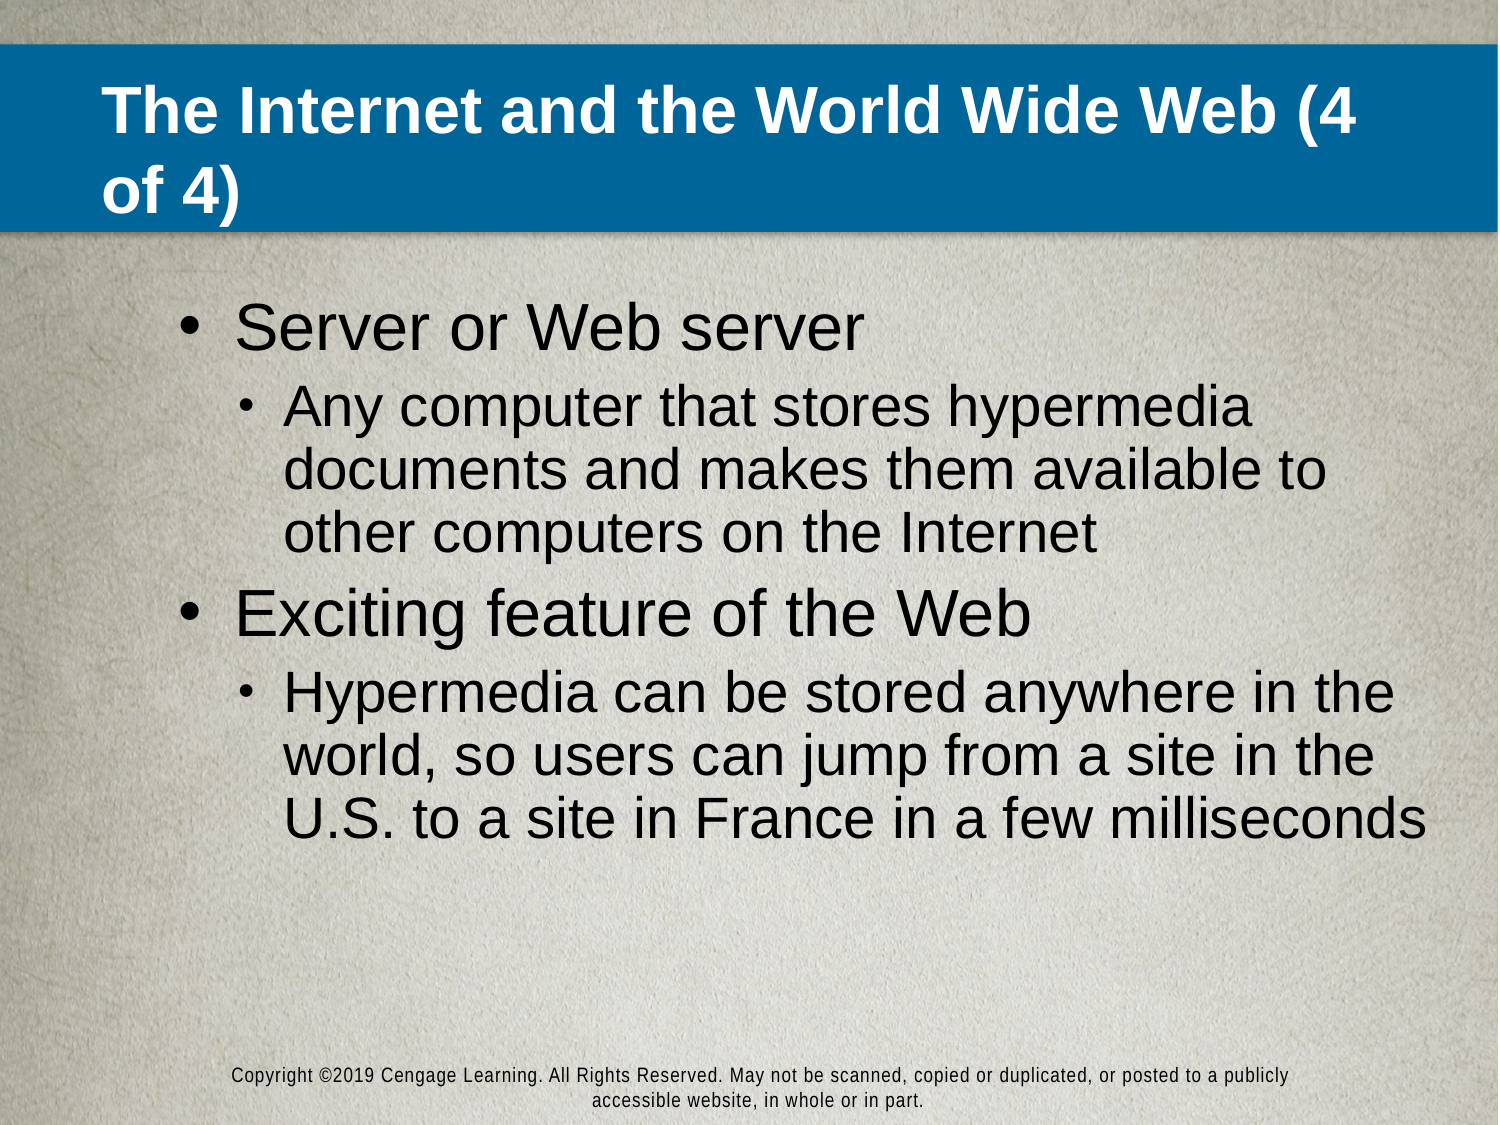

# The Internet and the World Wide Web (4 of 4)
Server or Web server
Any computer that stores hypermedia documents and makes them available to other computers on the Internet
Exciting feature of the Web
Hypermedia can be stored anywhere in the world, so users can jump from a site in the U.S. to a site in France in a few milliseconds